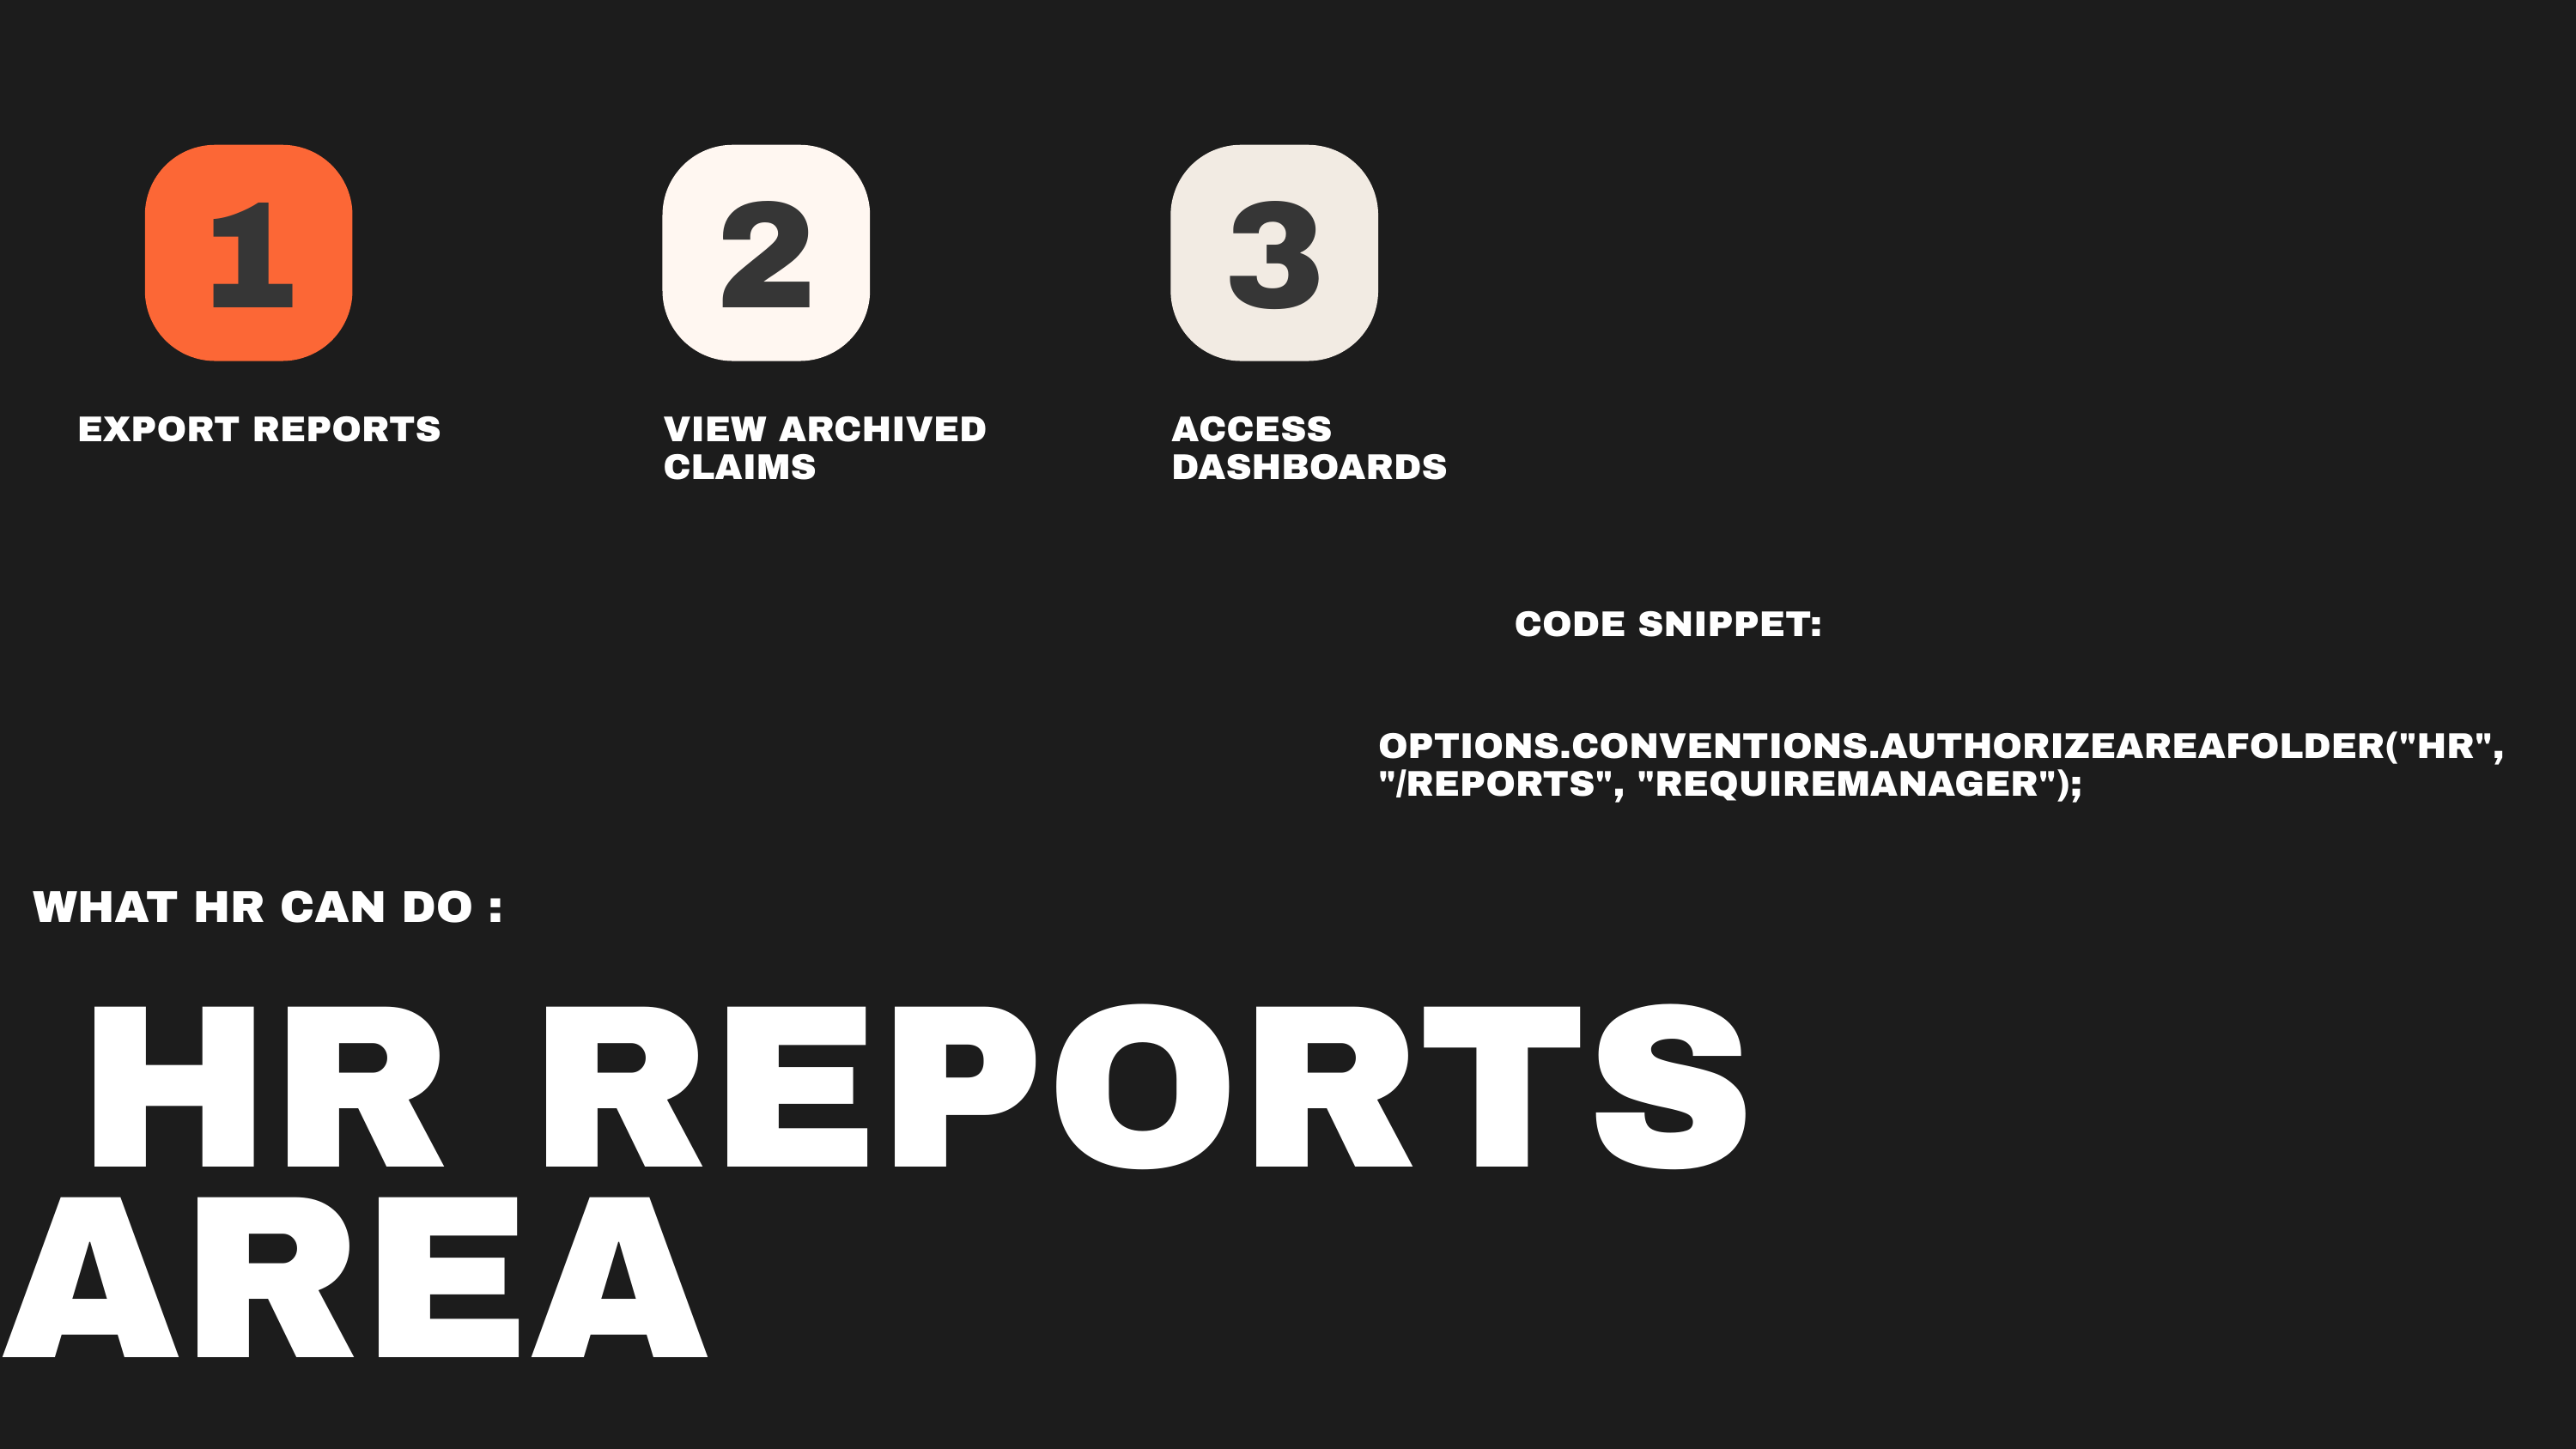

1
2
3
EXPORT REPORTS
VIEW ARCHIVED CLAIMS
ACCESS DASHBOARDS
CODE SNIPPET:
OPTIONS.CONVENTIONS.AUTHORIZEAREAFOLDER("HR", "/REPORTS", "REQUIREMANAGER");

WHAT HR CAN DO :
 HR REPORTS AREA